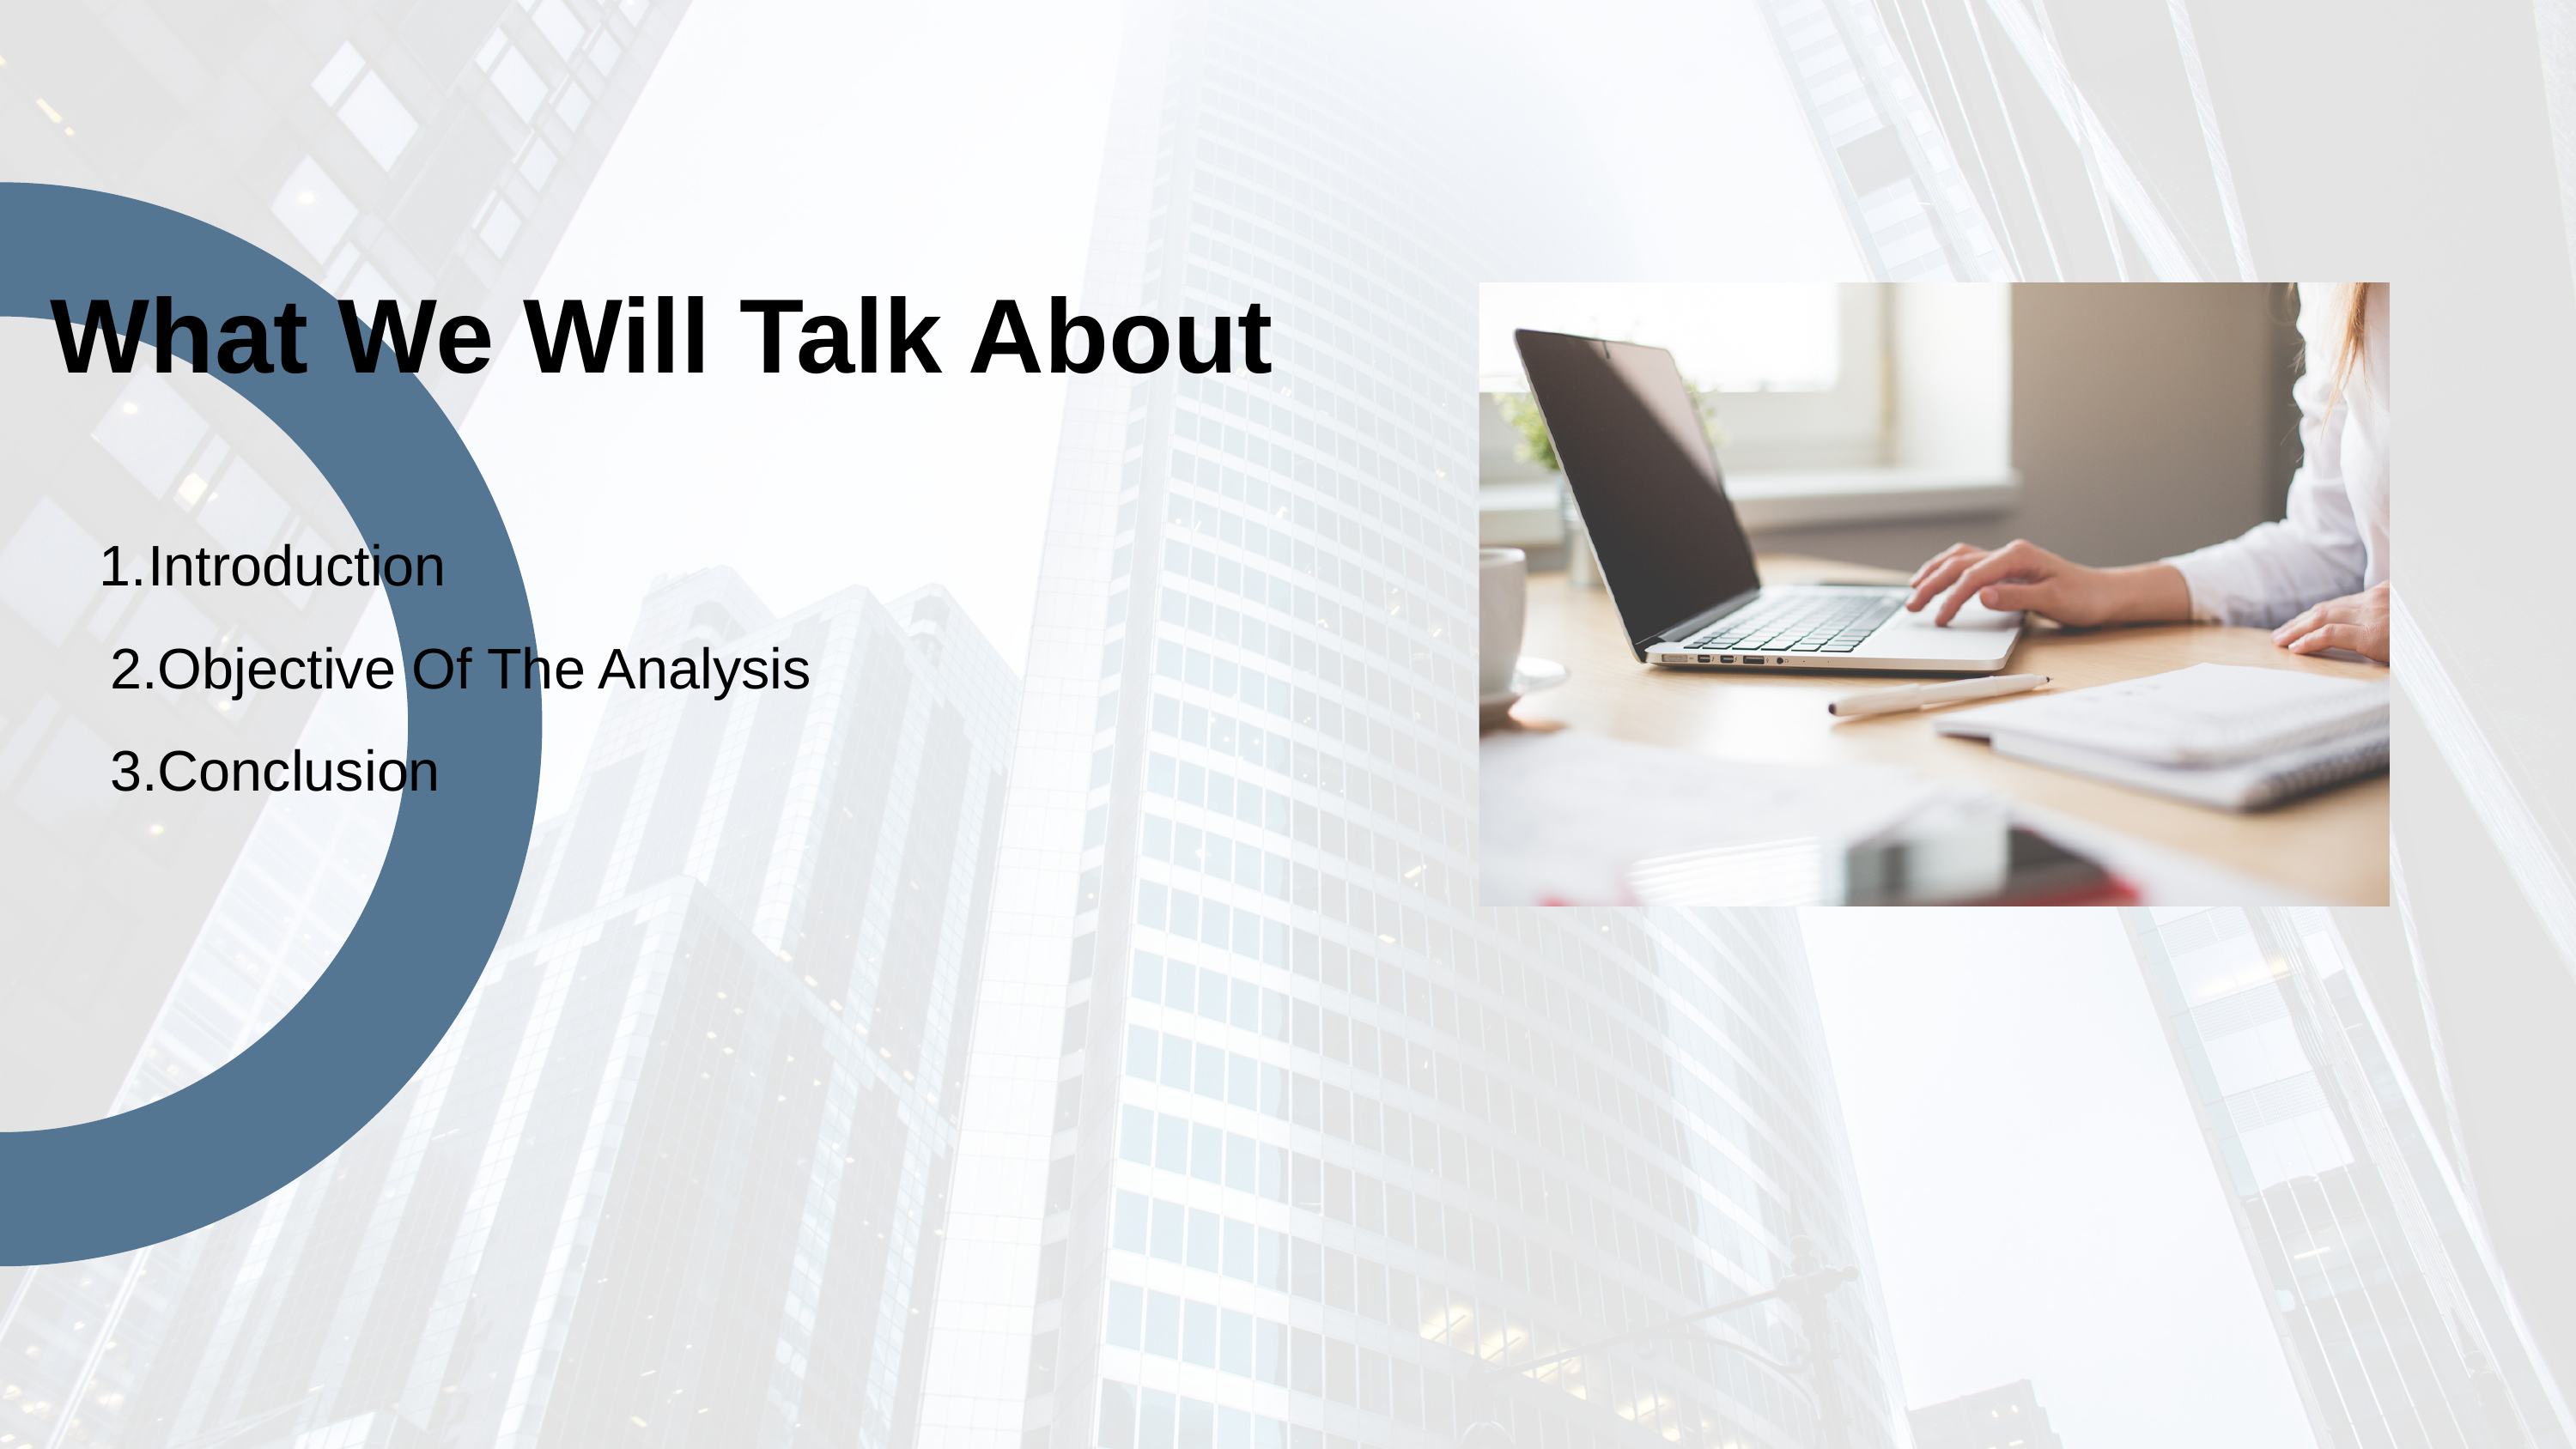

What We Will Talk About

Introduction
2.Objective Of The Analysis
3.Conclusion